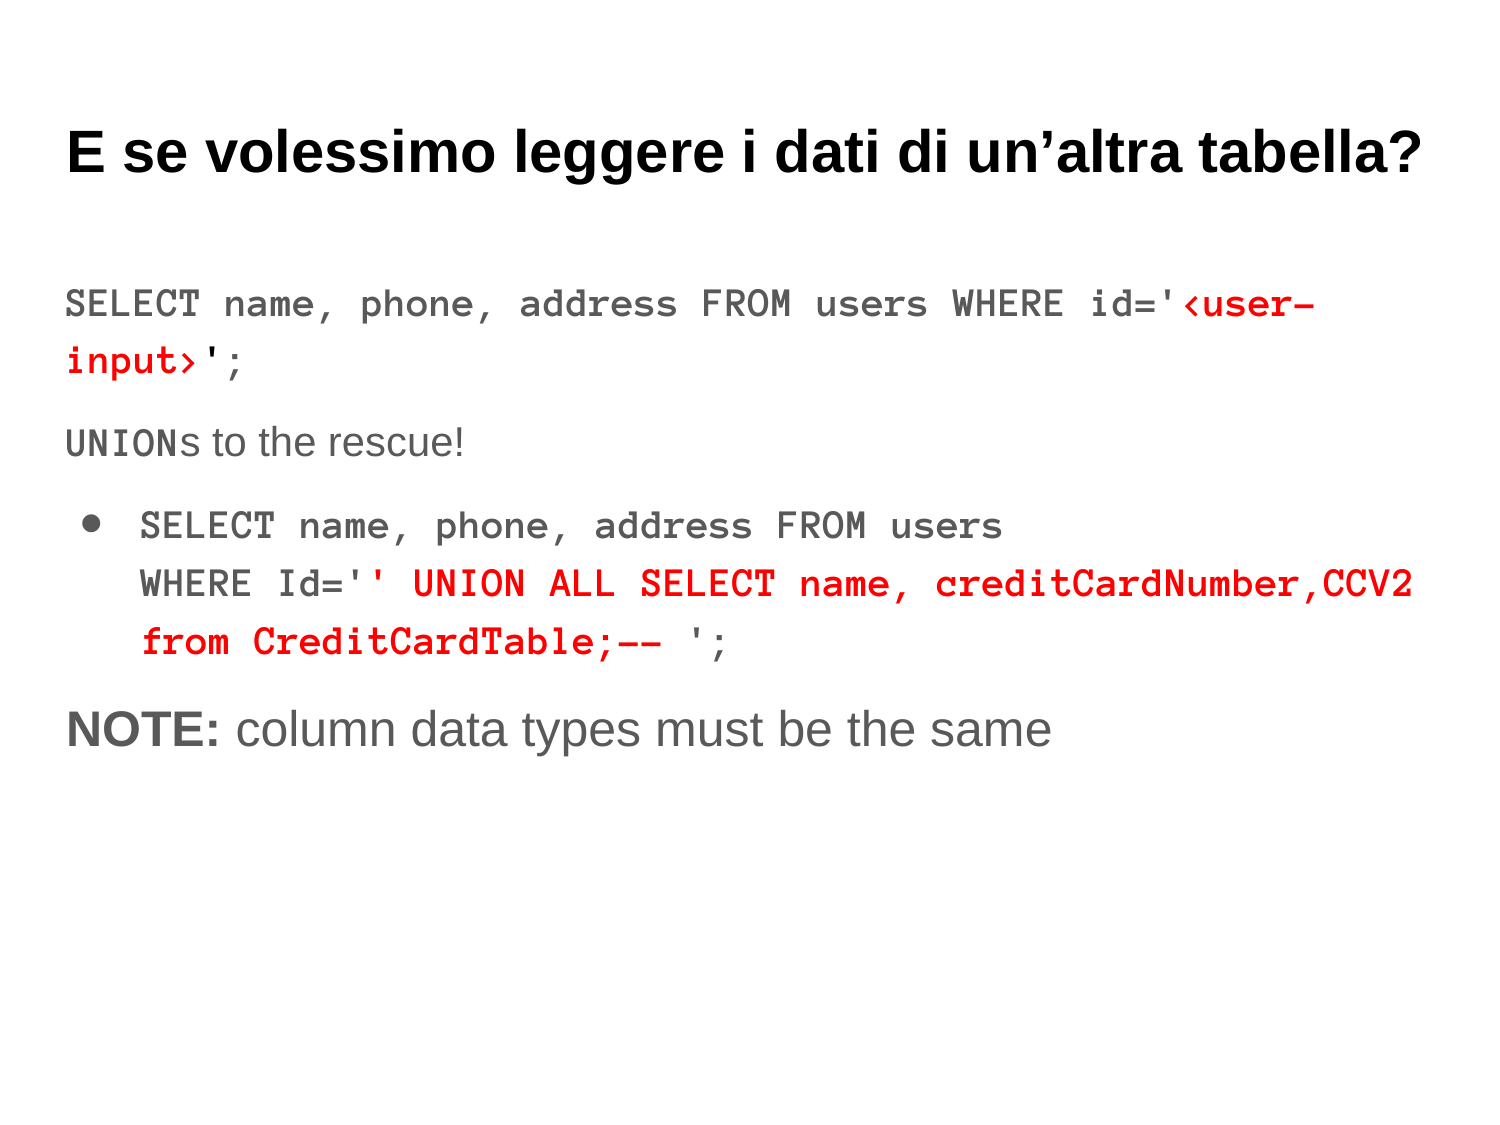

# E se volessimo leggere i dati di un’altra tabella?
SELECT name, phone, address FROM users WHERE id='<user-input>';
UNIONs to the rescue!
SELECT name, phone, address FROM users
WHERE Id='' UNION ALL SELECT name, creditCardNumber,CCV2 from CreditCardTable;-- ';
NOTE: column data types must be the same